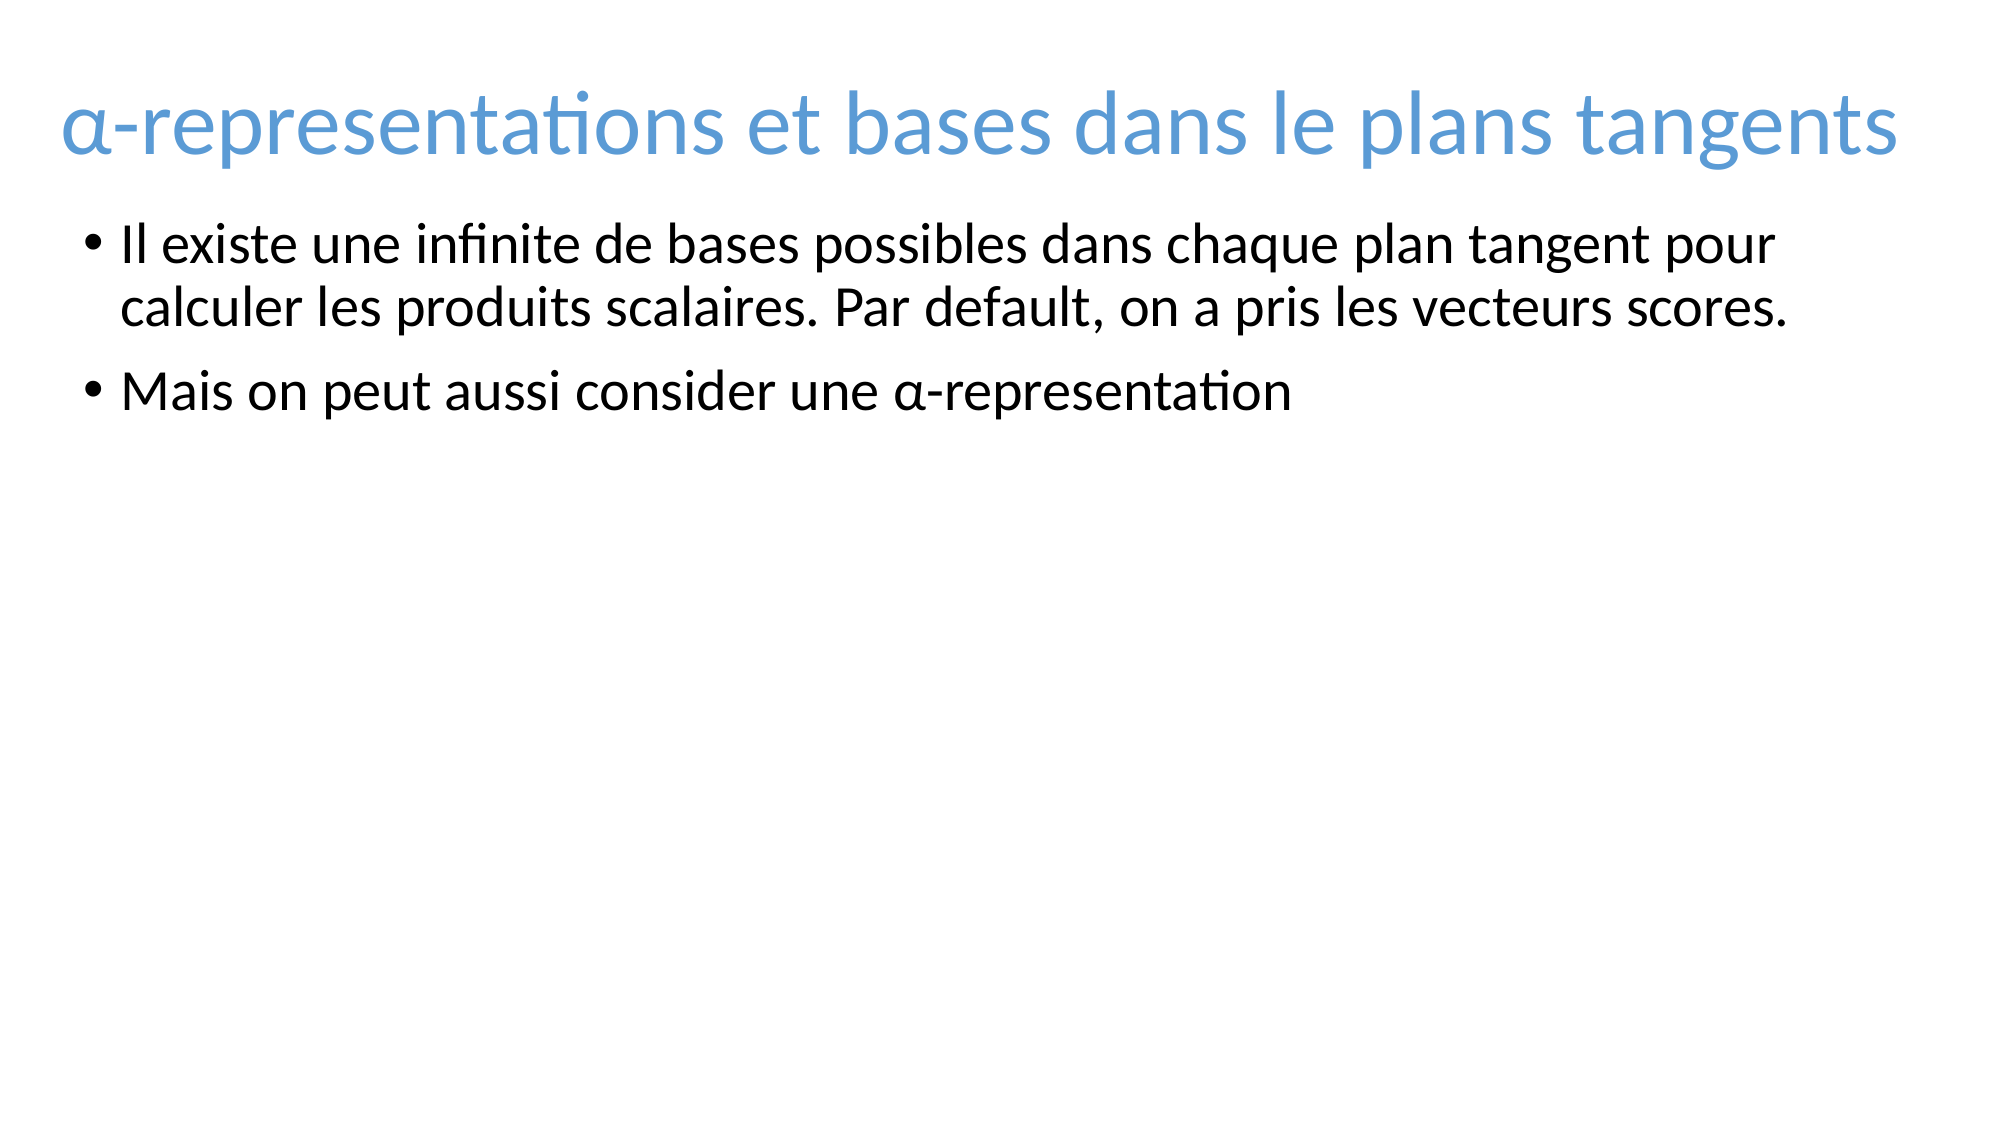

# α-representations et bases dans le plans tangents
Il existe une infinite de bases possibles dans chaque plan tangent pour calculer les produits scalaires. Par default, on a pris les vecteurs scores.
Mais on peut aussi consider une α-representation